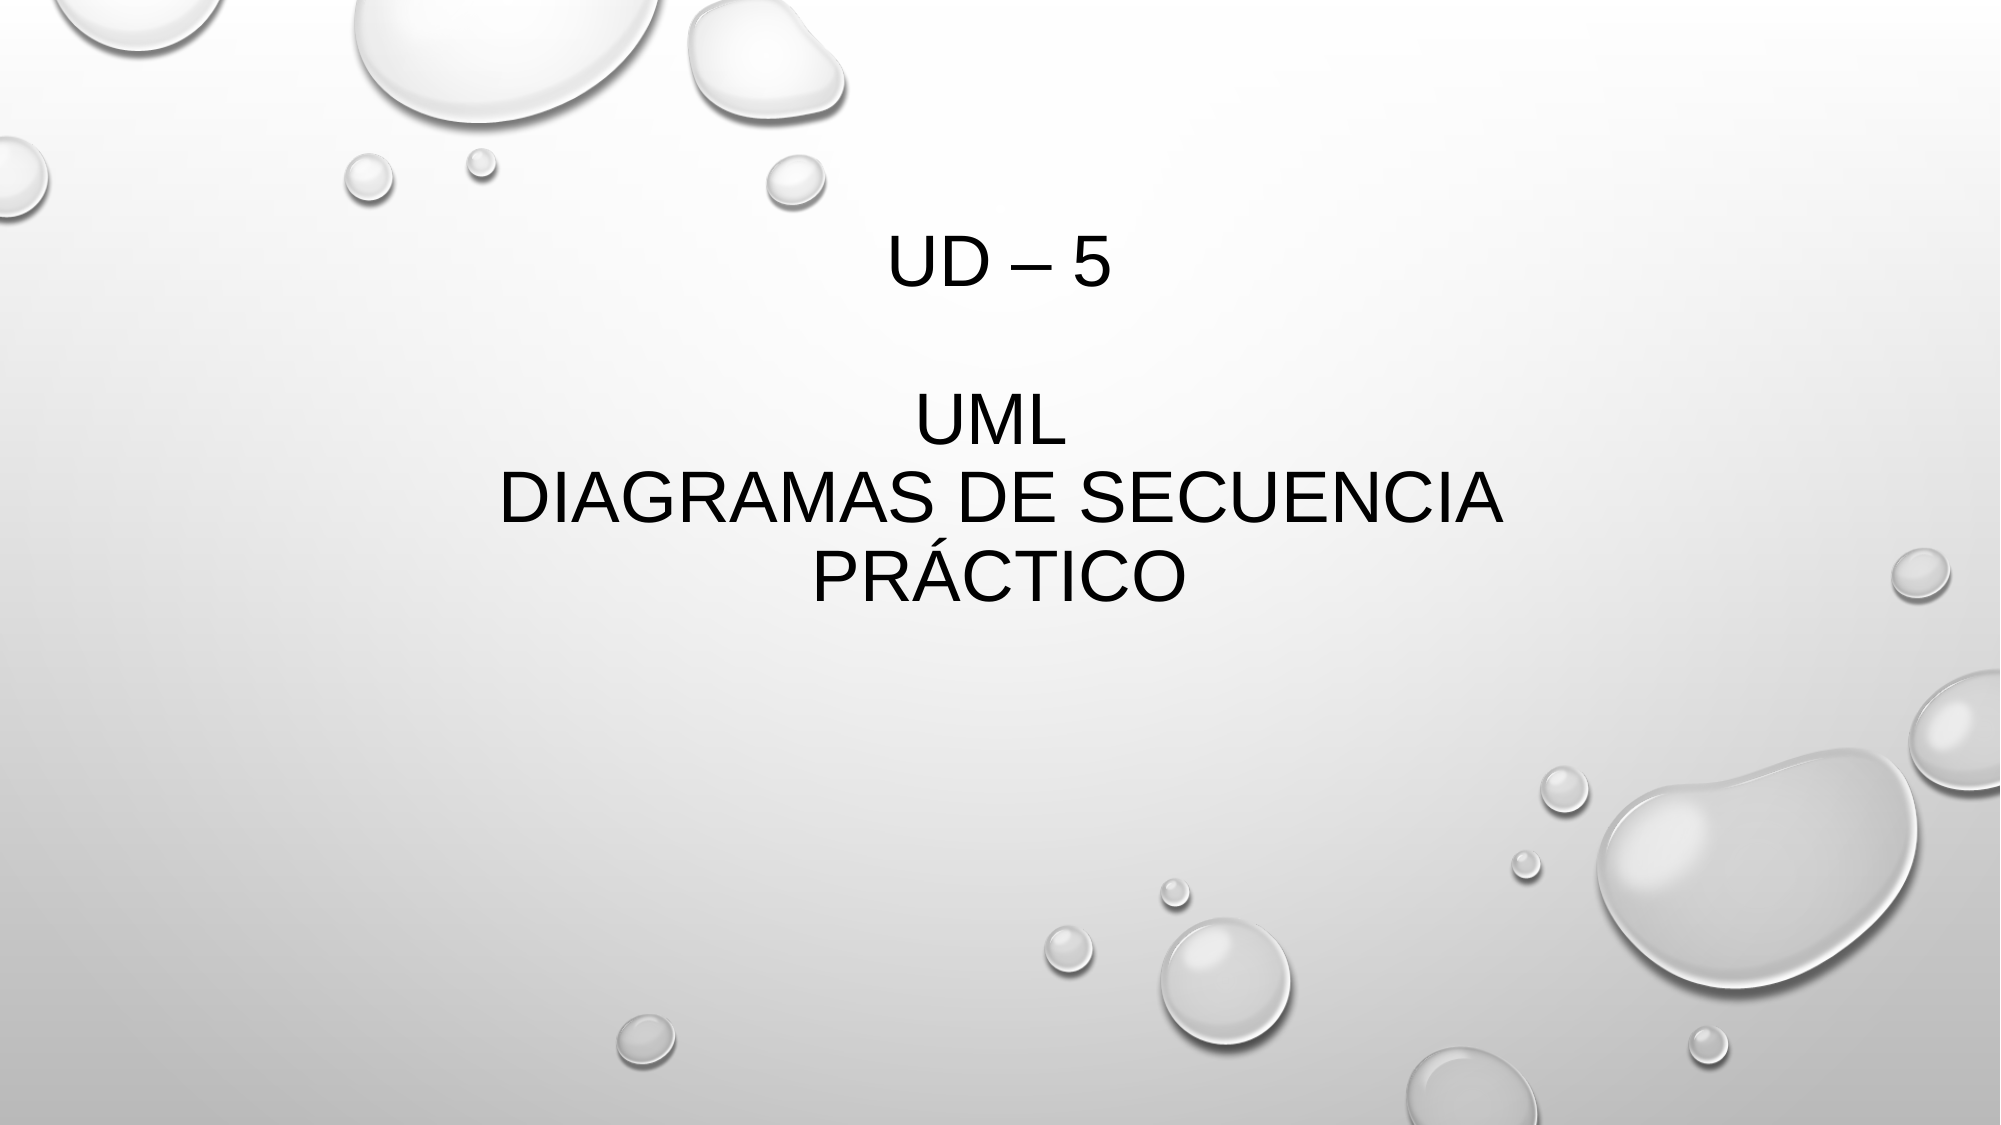

# UD – 5 UML DIAGRAMAS DE SECUENCIA práctico